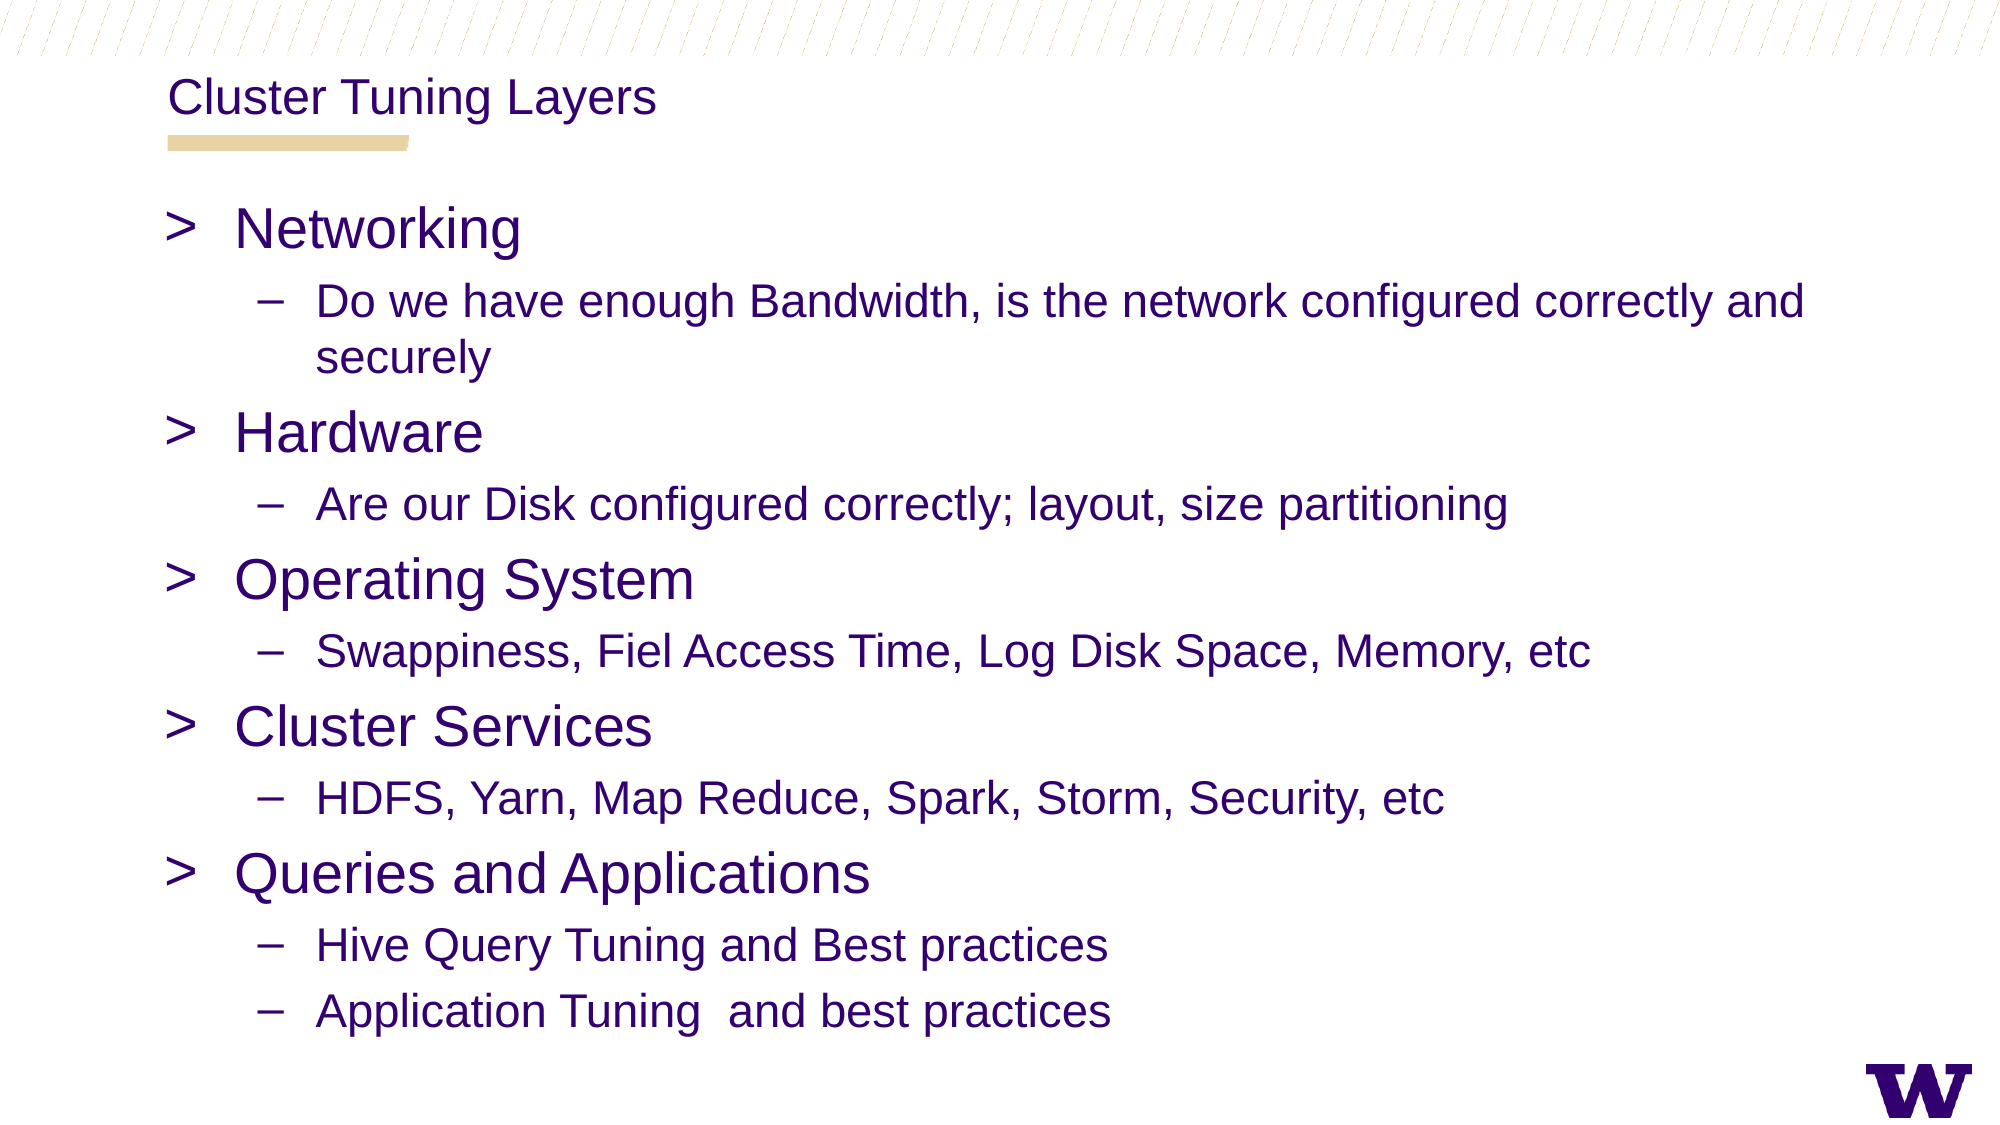

Cluster Tuning Layers
Networking
Do we have enough Bandwidth, is the network configured correctly and securely
Hardware
Are our Disk configured correctly; layout, size partitioning
Operating System
Swappiness, Fiel Access Time, Log Disk Space, Memory, etc
Cluster Services
HDFS, Yarn, Map Reduce, Spark, Storm, Security, etc
Queries and Applications
Hive Query Tuning and Best practices
Application Tuning  and best practices